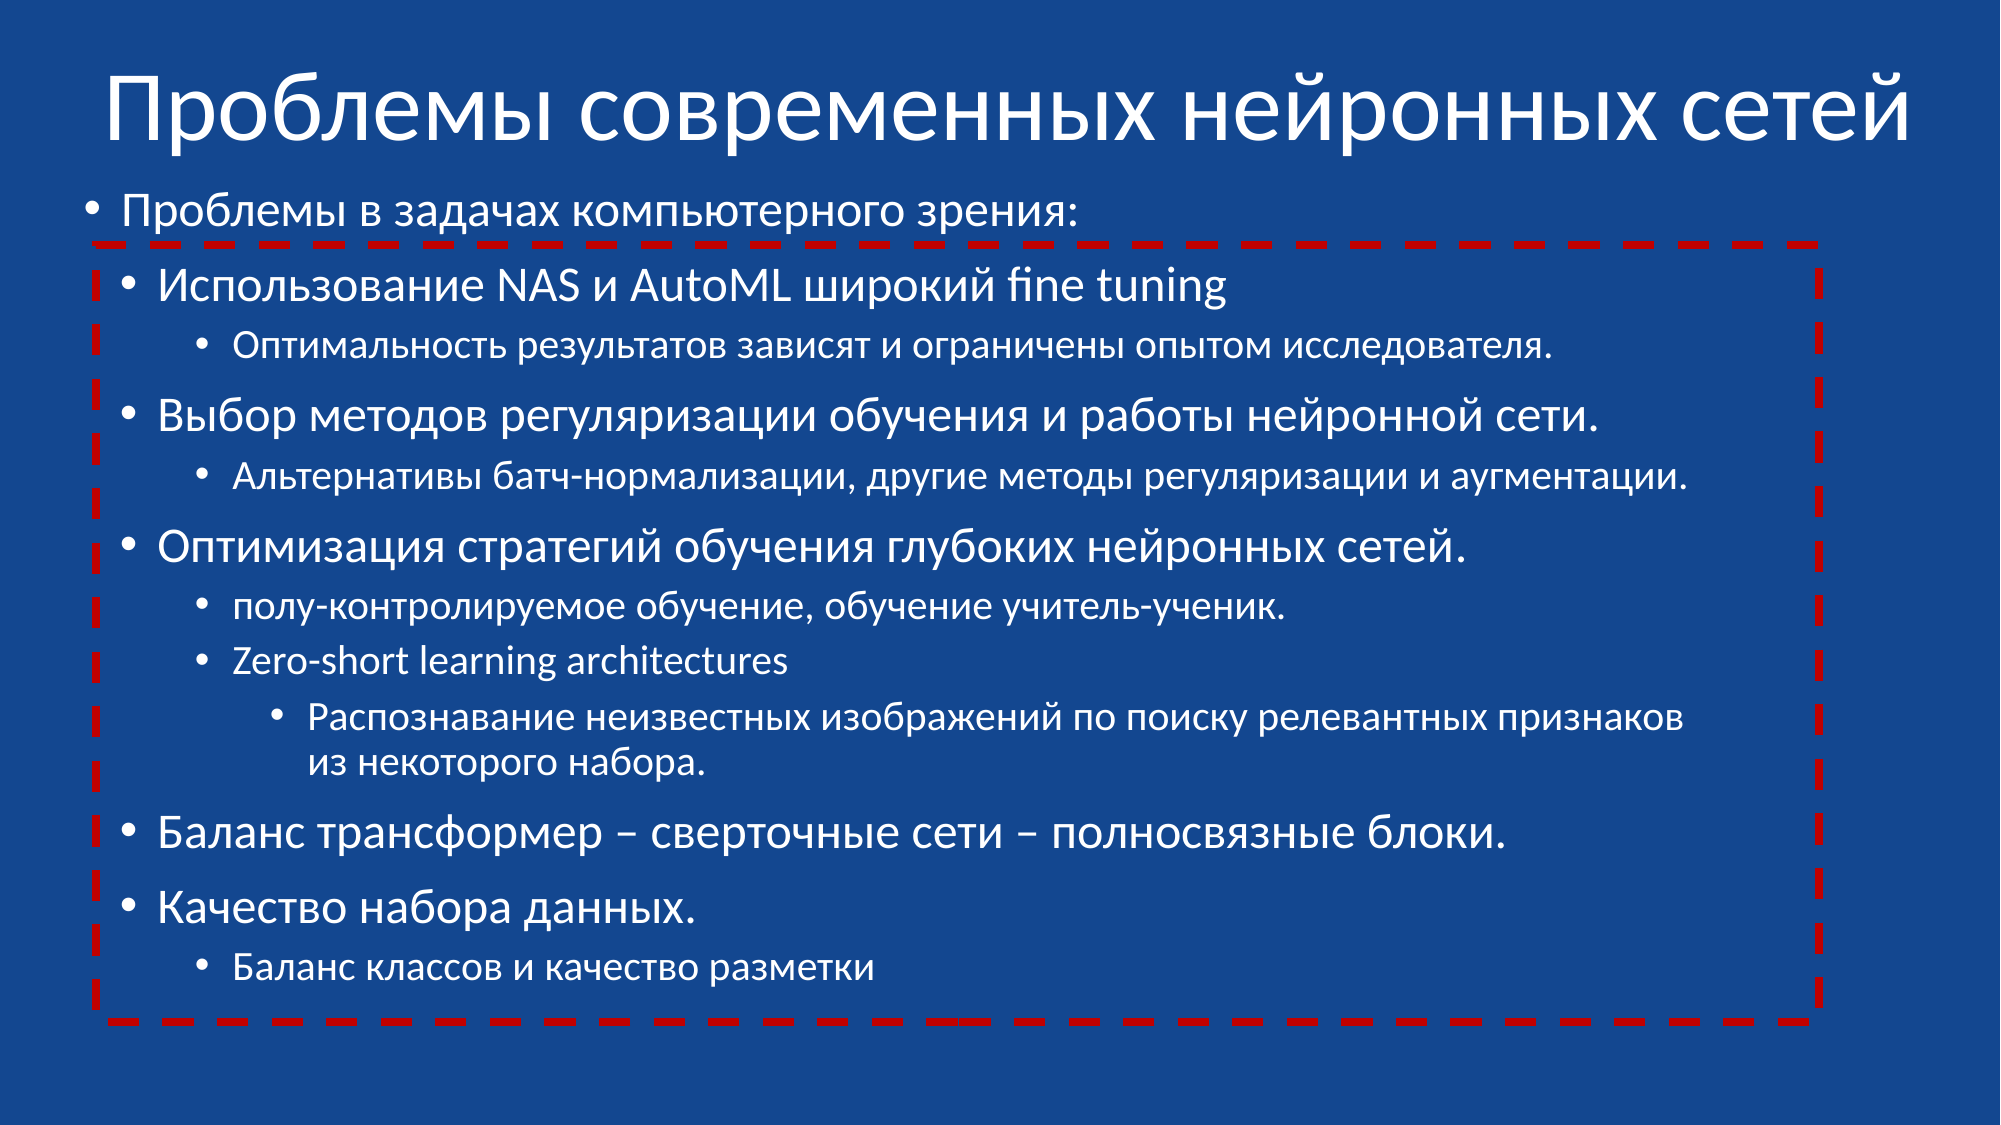

# Проблемы современных нейронных сетей
Проблемы в задачах компьютерного зрения:
Использование NAS и AutoML широкий fine tuning
Оптимальность результатов зависят и ограничены опытом исследователя.
Выбор методов регуляризации обучения и работы нейронной сети.
Альтернативы батч-нормализации, другие методы регуляризации и аугментации.
Оптимизация стратегий обучения глубоких нейронных сетей.
полу-контролируемое обучение, обучение учитель-ученик.
Zero-short learning architectures
Распознавание неизвестных изображений по поиску релевантных признаков
из некоторого набора.
Баланс трансформер – сверточные сети – полносвязные блоки.
Качество набора данных.
Баланс классов и качество разметки